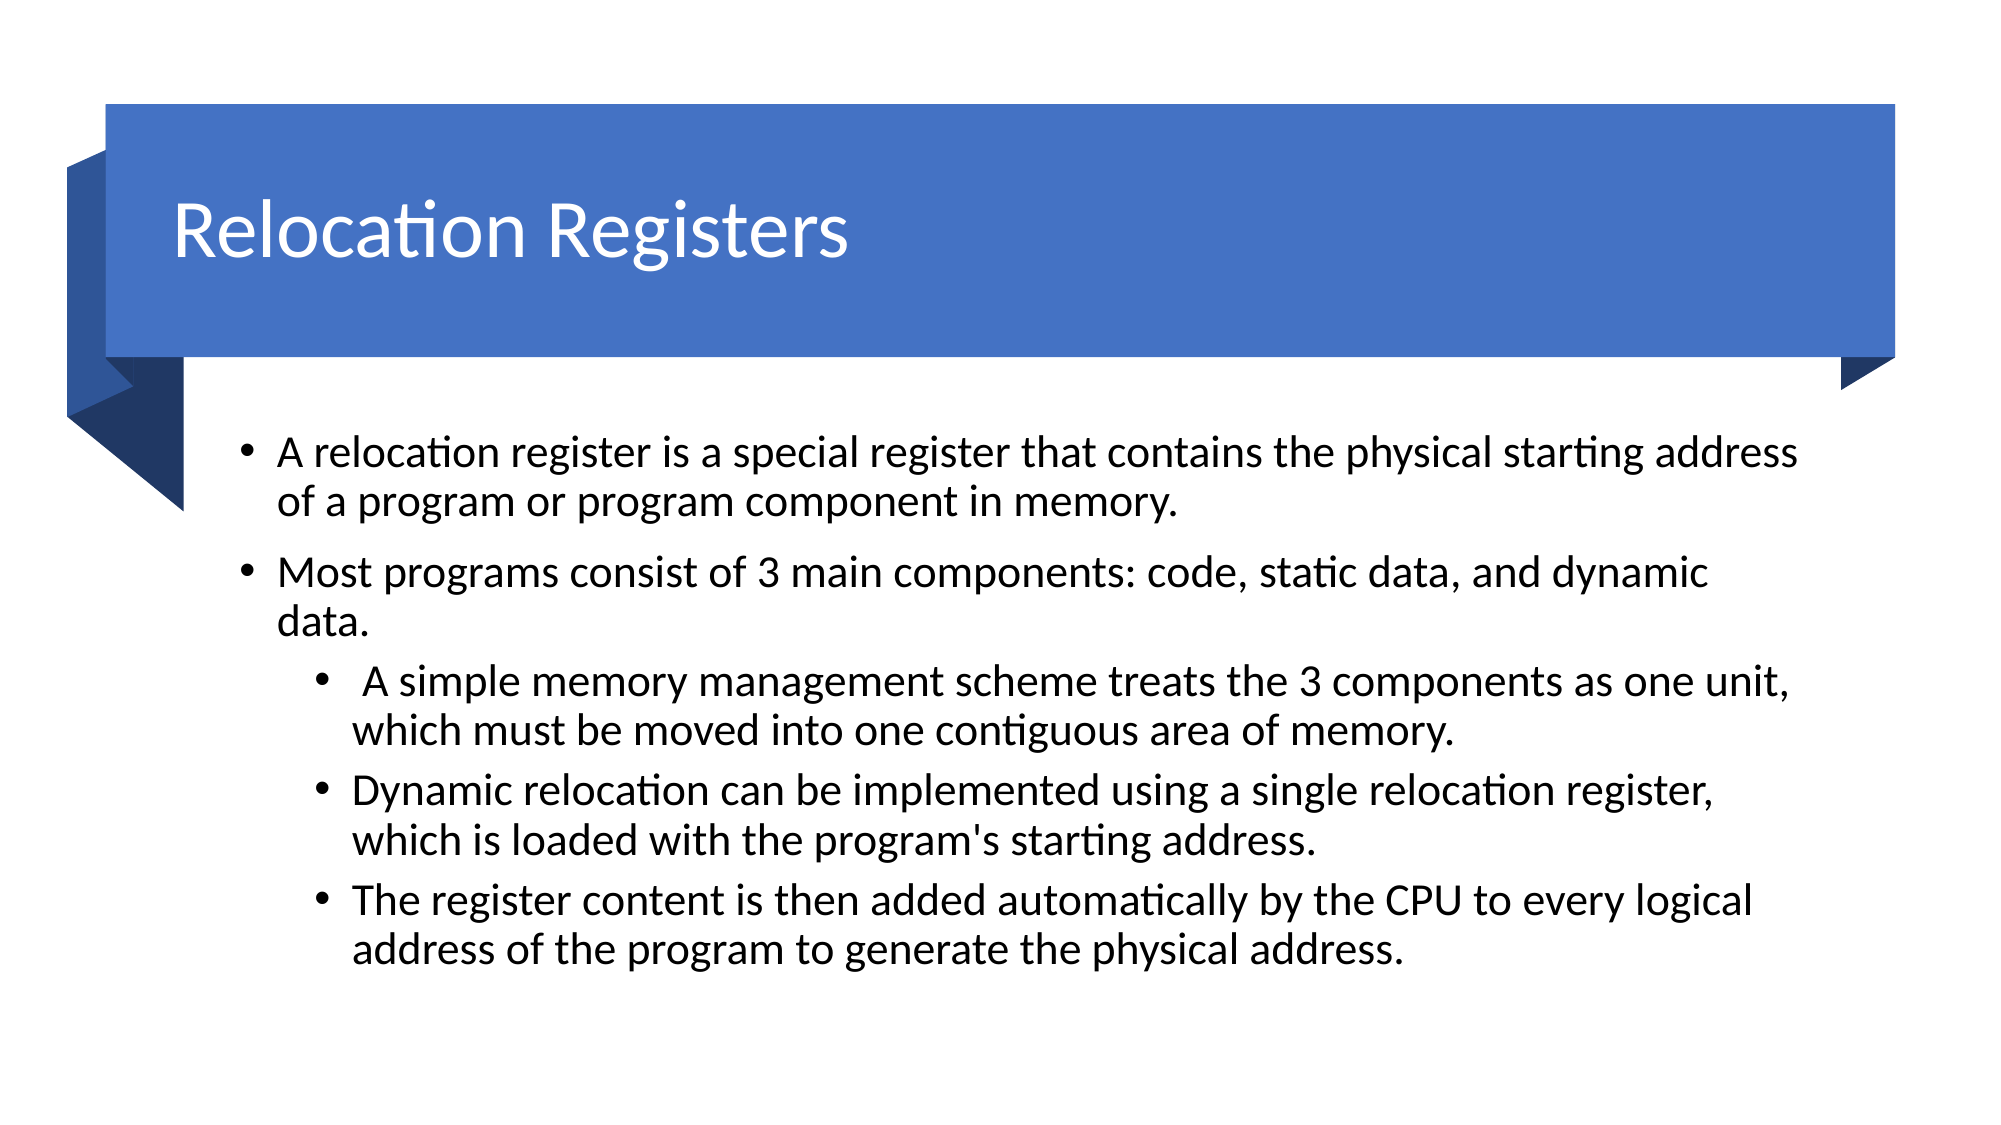

# Relocation Registers

A relocation register is a special register that contains the physical starting address of a program or program component in memory.
Most programs consist of 3 main components: code, static data, and dynamic data.
 A simple memory management scheme treats the 3 components as one unit, which must be moved into one contiguous area of memory.
Dynamic relocation can be implemented using a single relocation register, which is loaded with the program's starting address.
The register content is then added automatically by the CPU to every logical address of the program to generate the physical address.